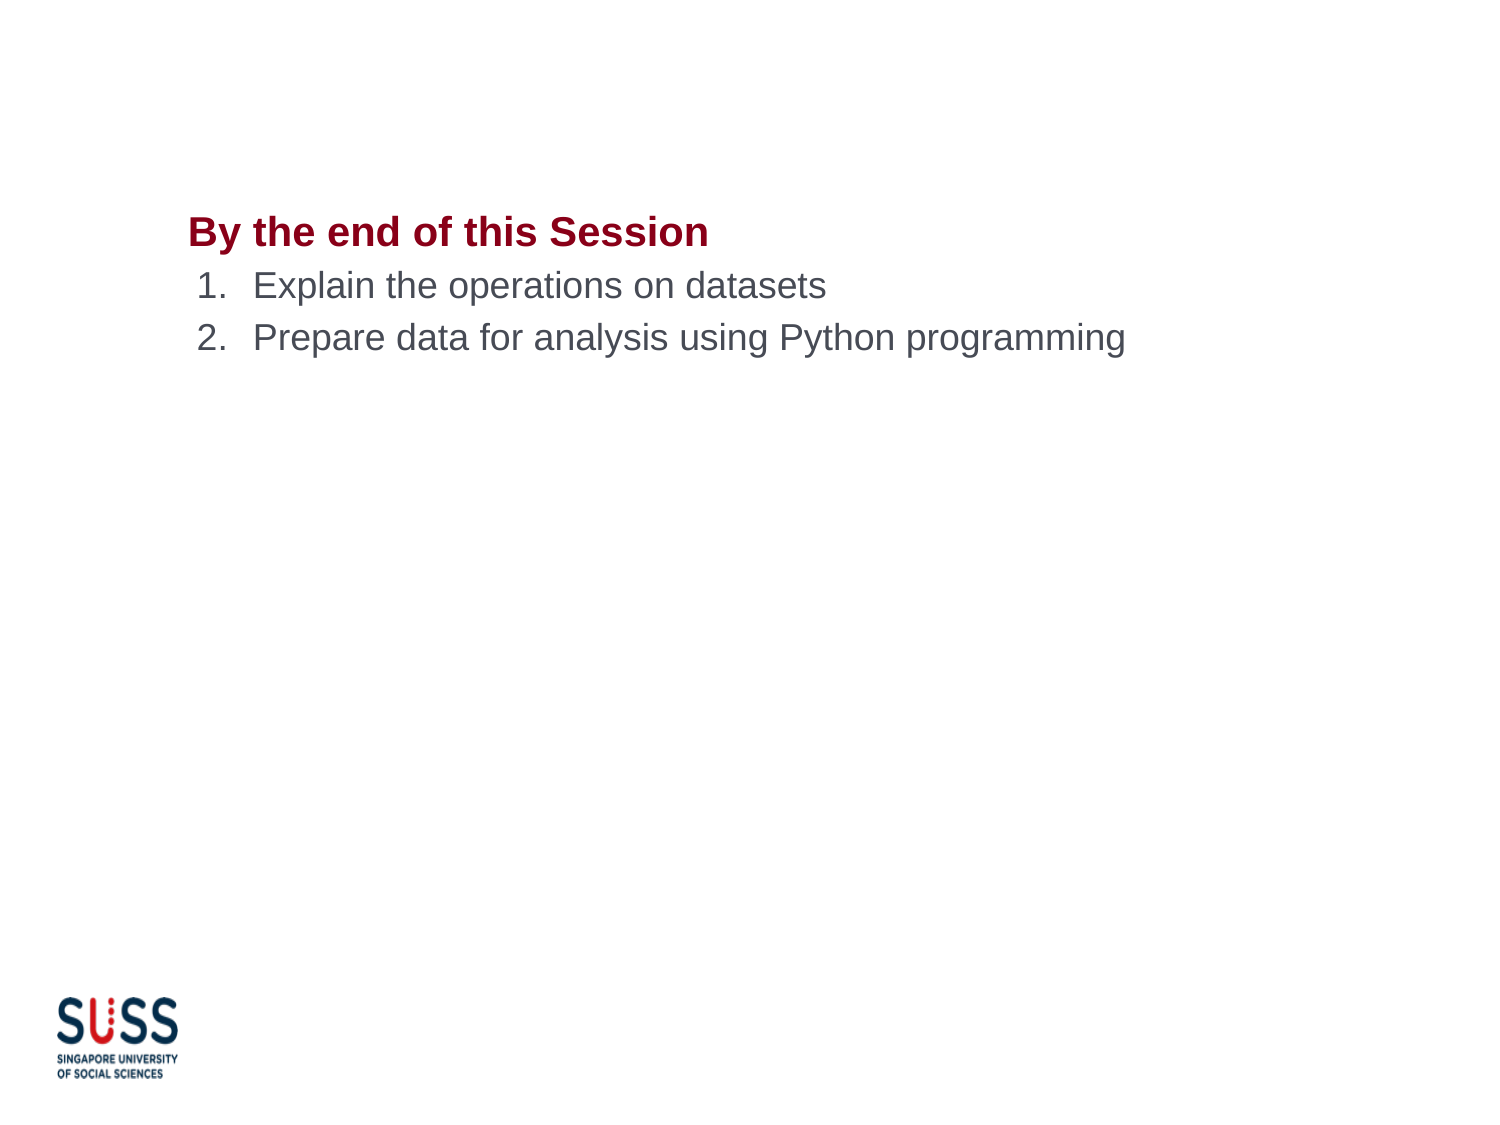

# Learning Objectives of ANL201
By the end of this Session
Explain the operations on datasets
Prepare data for analysis using Python programming